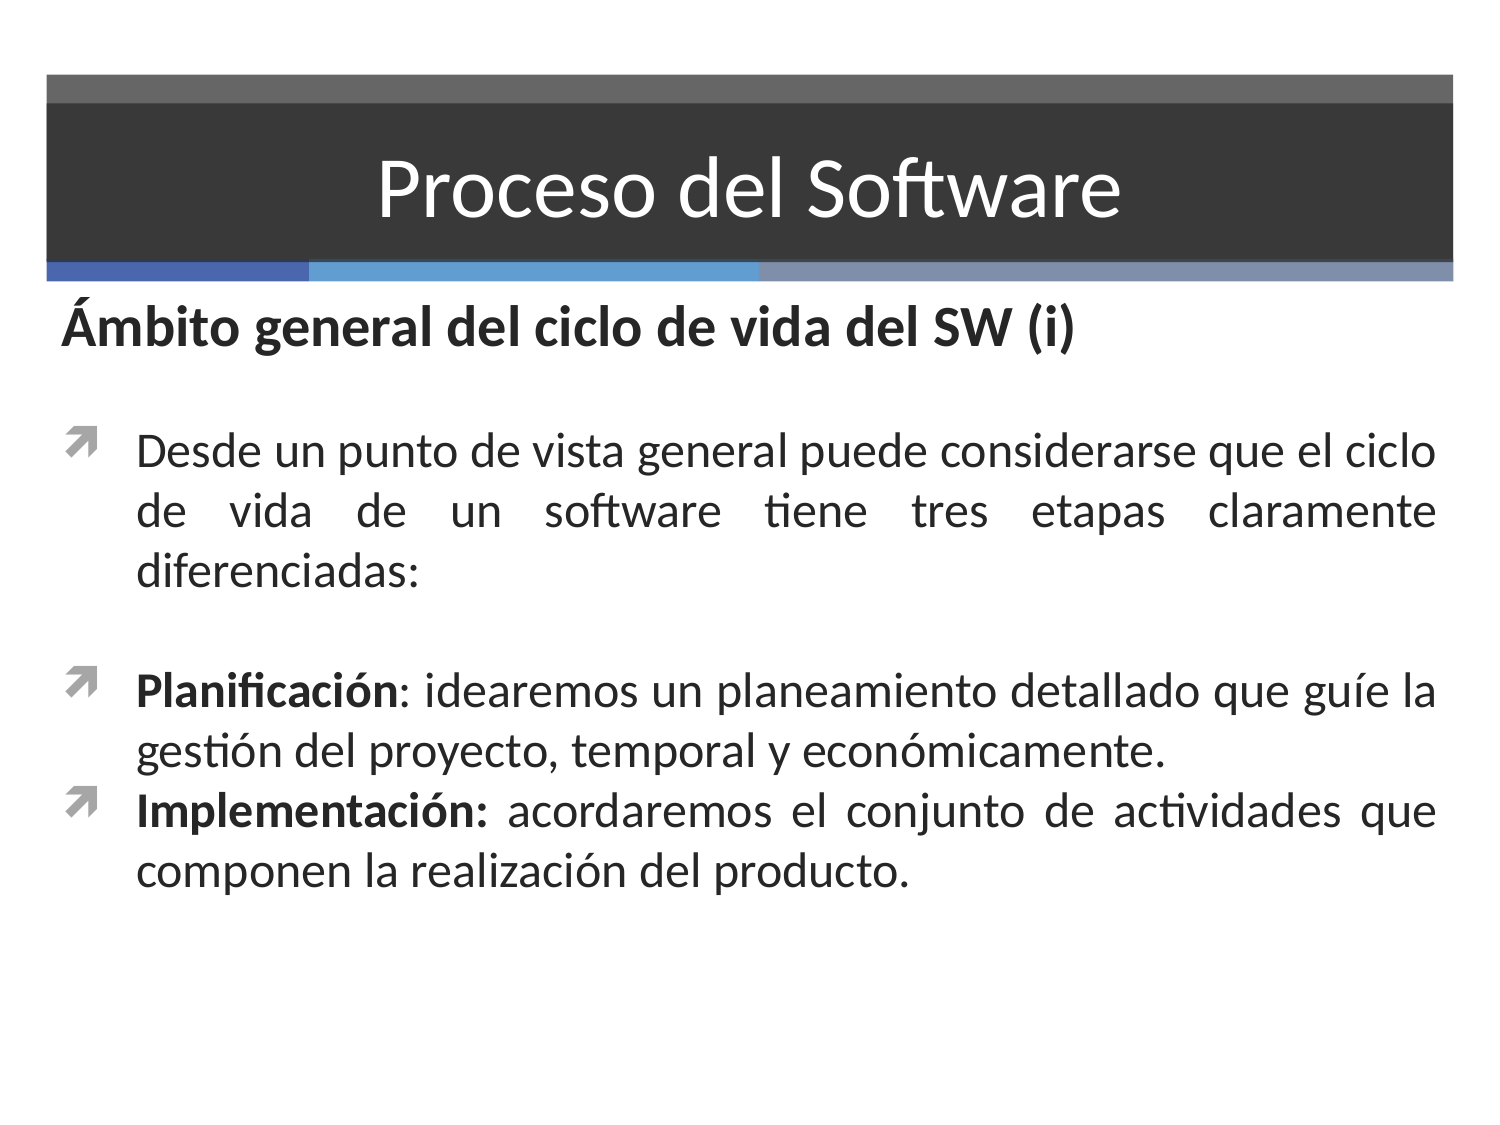

# Proceso del Software
Ámbito general del ciclo de vida del SW (i)

Desde un punto de vista general puede considerarse que el ciclo de vida de un software tiene tres etapas claramente diferenciadas:

Planificación: idearemos un planeamiento detallado que guíe la gestión del proyecto, temporal y económicamente.
Implementación: acordaremos el conjunto de actividades que componen la realización del producto.